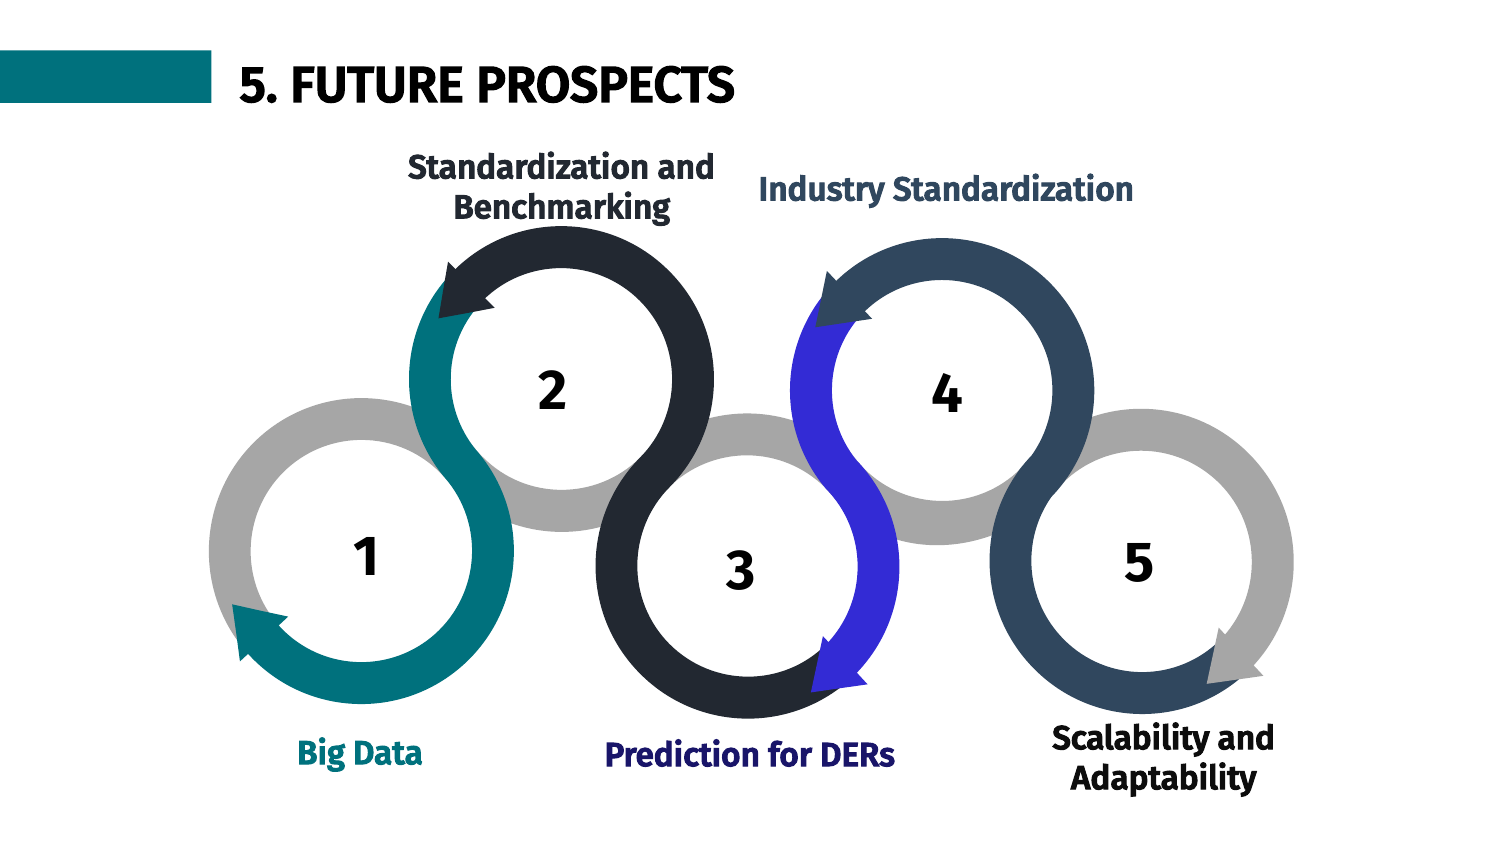

5. FUTURE PROSPECTS

Industry Standardization
Standardization and Benchmarking

2
4
1
5
3
Big Data
Prediction for DERs
Scalability and Adaptability